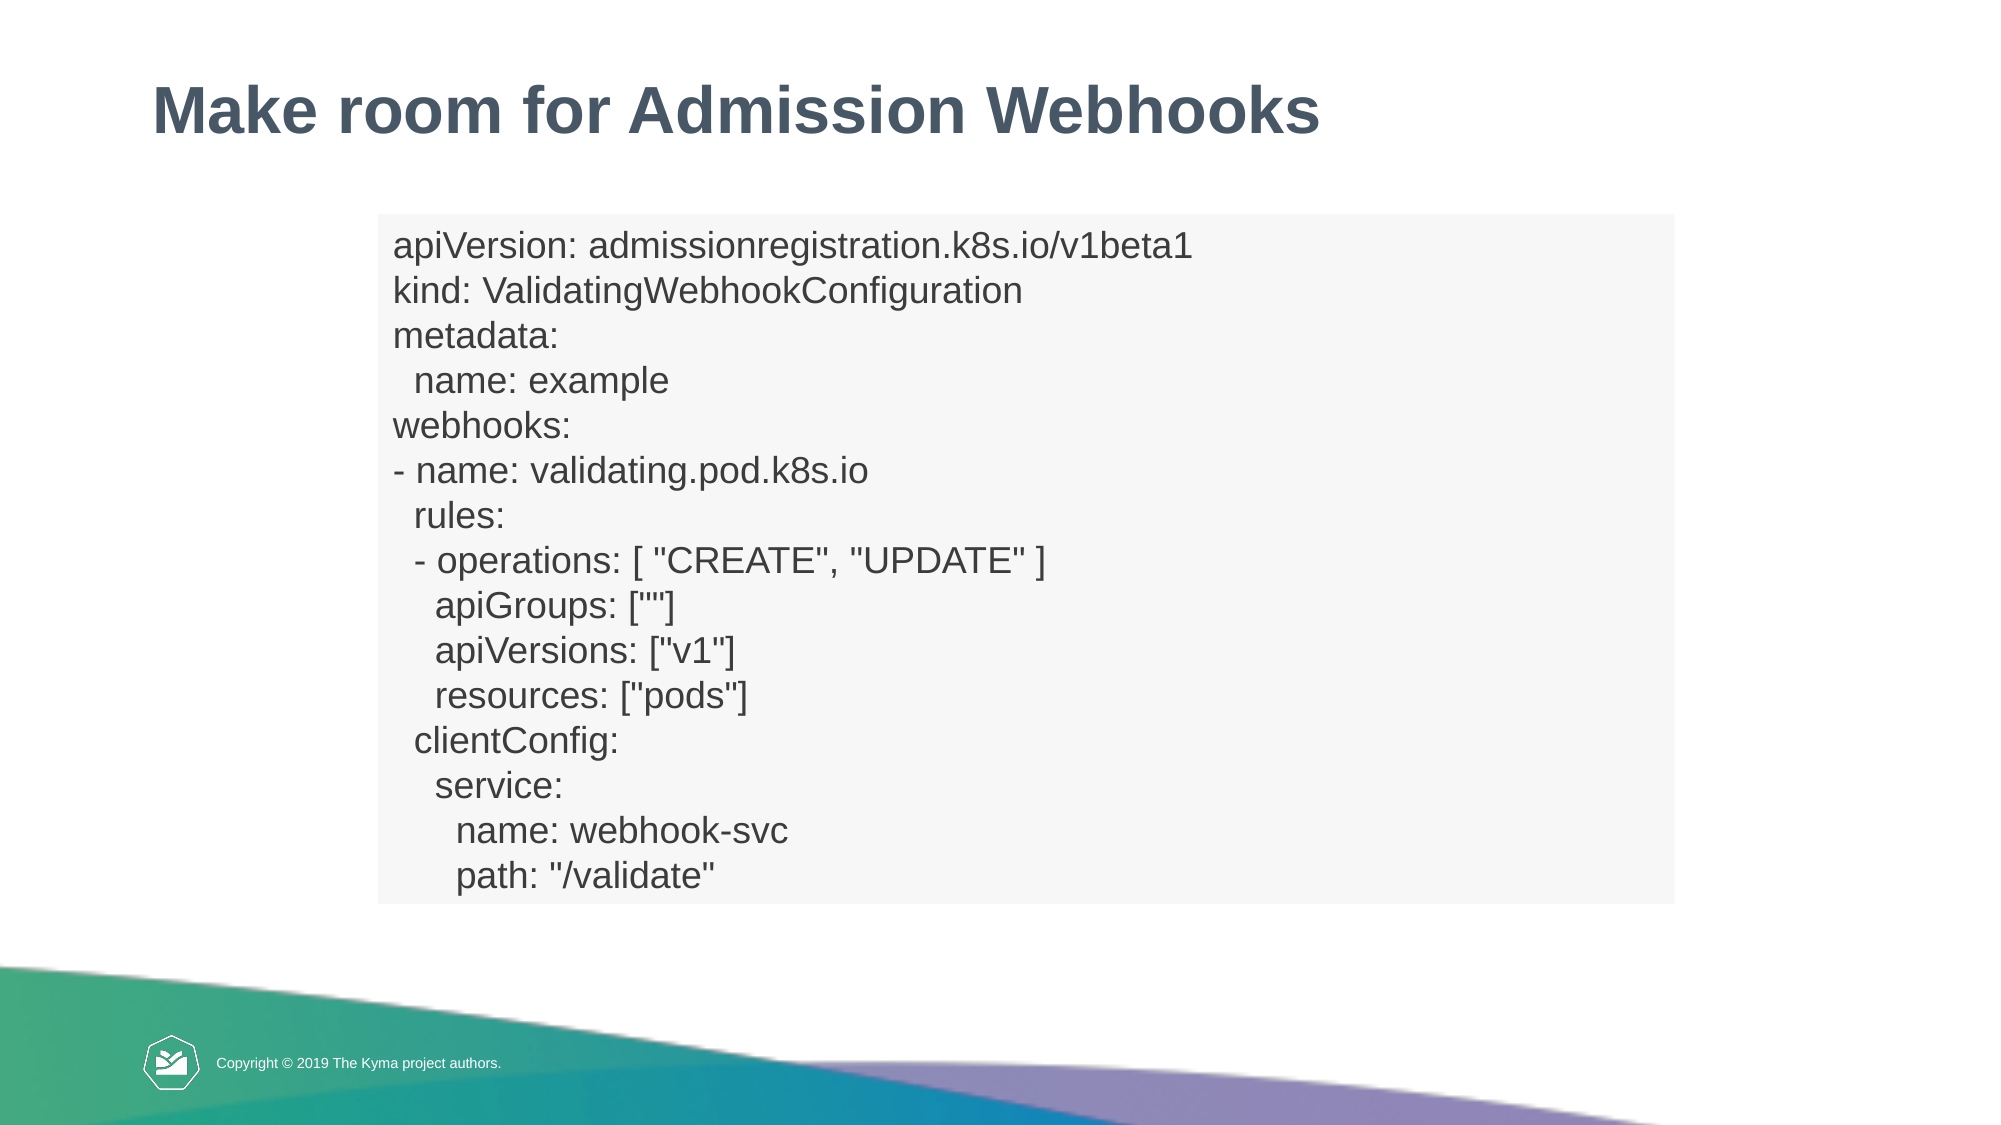

# Make room for Admission Webhooks
apiVersion: admissionregistration.k8s.io/v1beta1
kind: ValidatingWebhookConfiguration
metadata:
  name: example
webhooks:
- name: validating.pod.k8s.io
  rules:
  - operations: [ "CREATE", "UPDATE" ]
    apiGroups: [""]
    apiVersions: ["v1"]
    resources: ["pods"]
  clientConfig:
    service:
      name: webhook-svc
      path: "/validate"